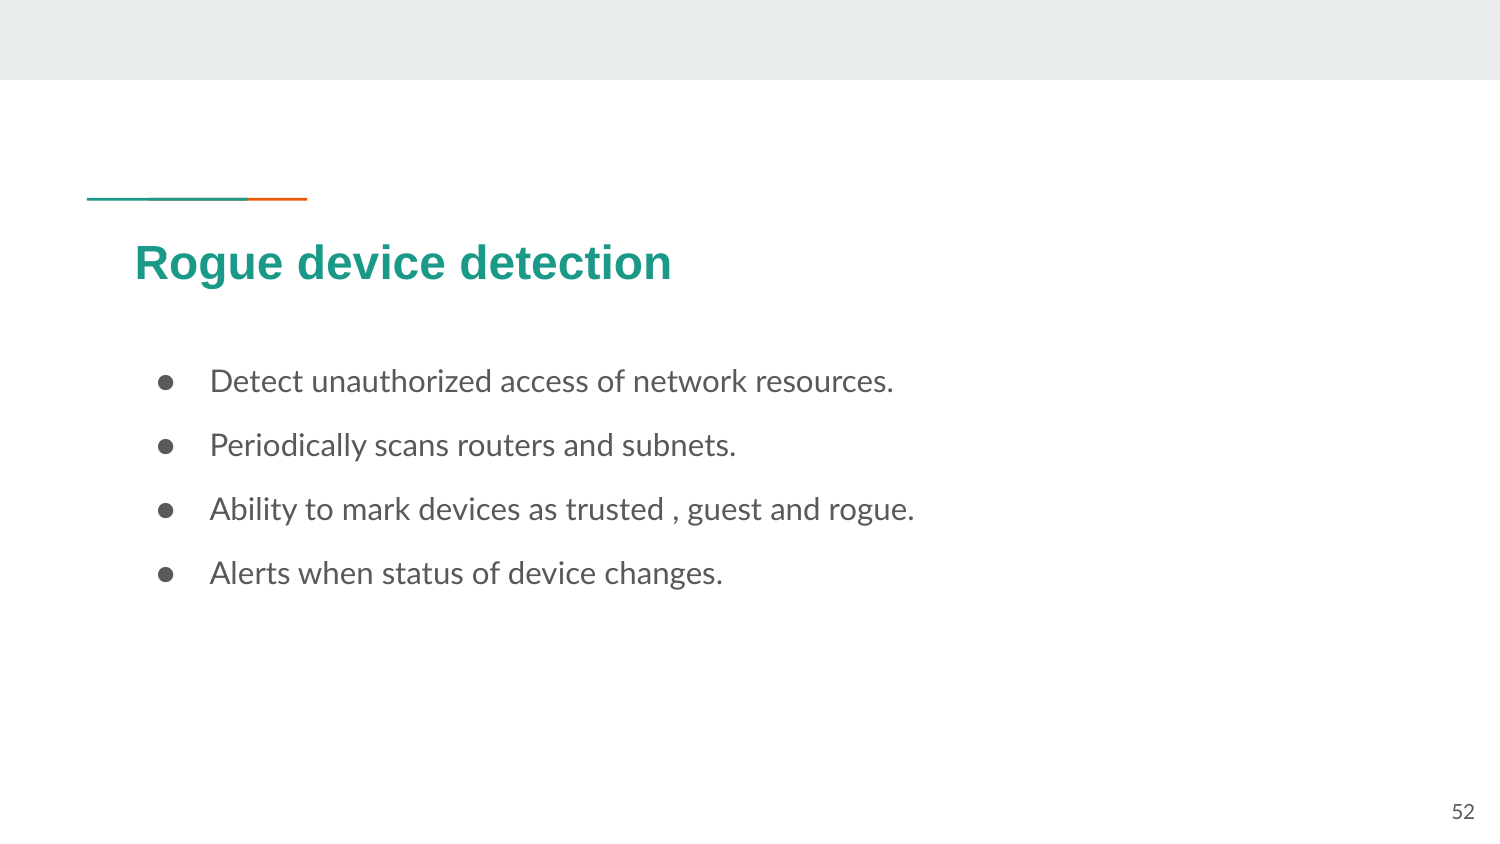

# Rogue device detection
Detect unauthorized access of network resources.
Periodically scans routers and subnets.
Ability to mark devices as trusted , guest and rogue.
Alerts when status of device changes.
52